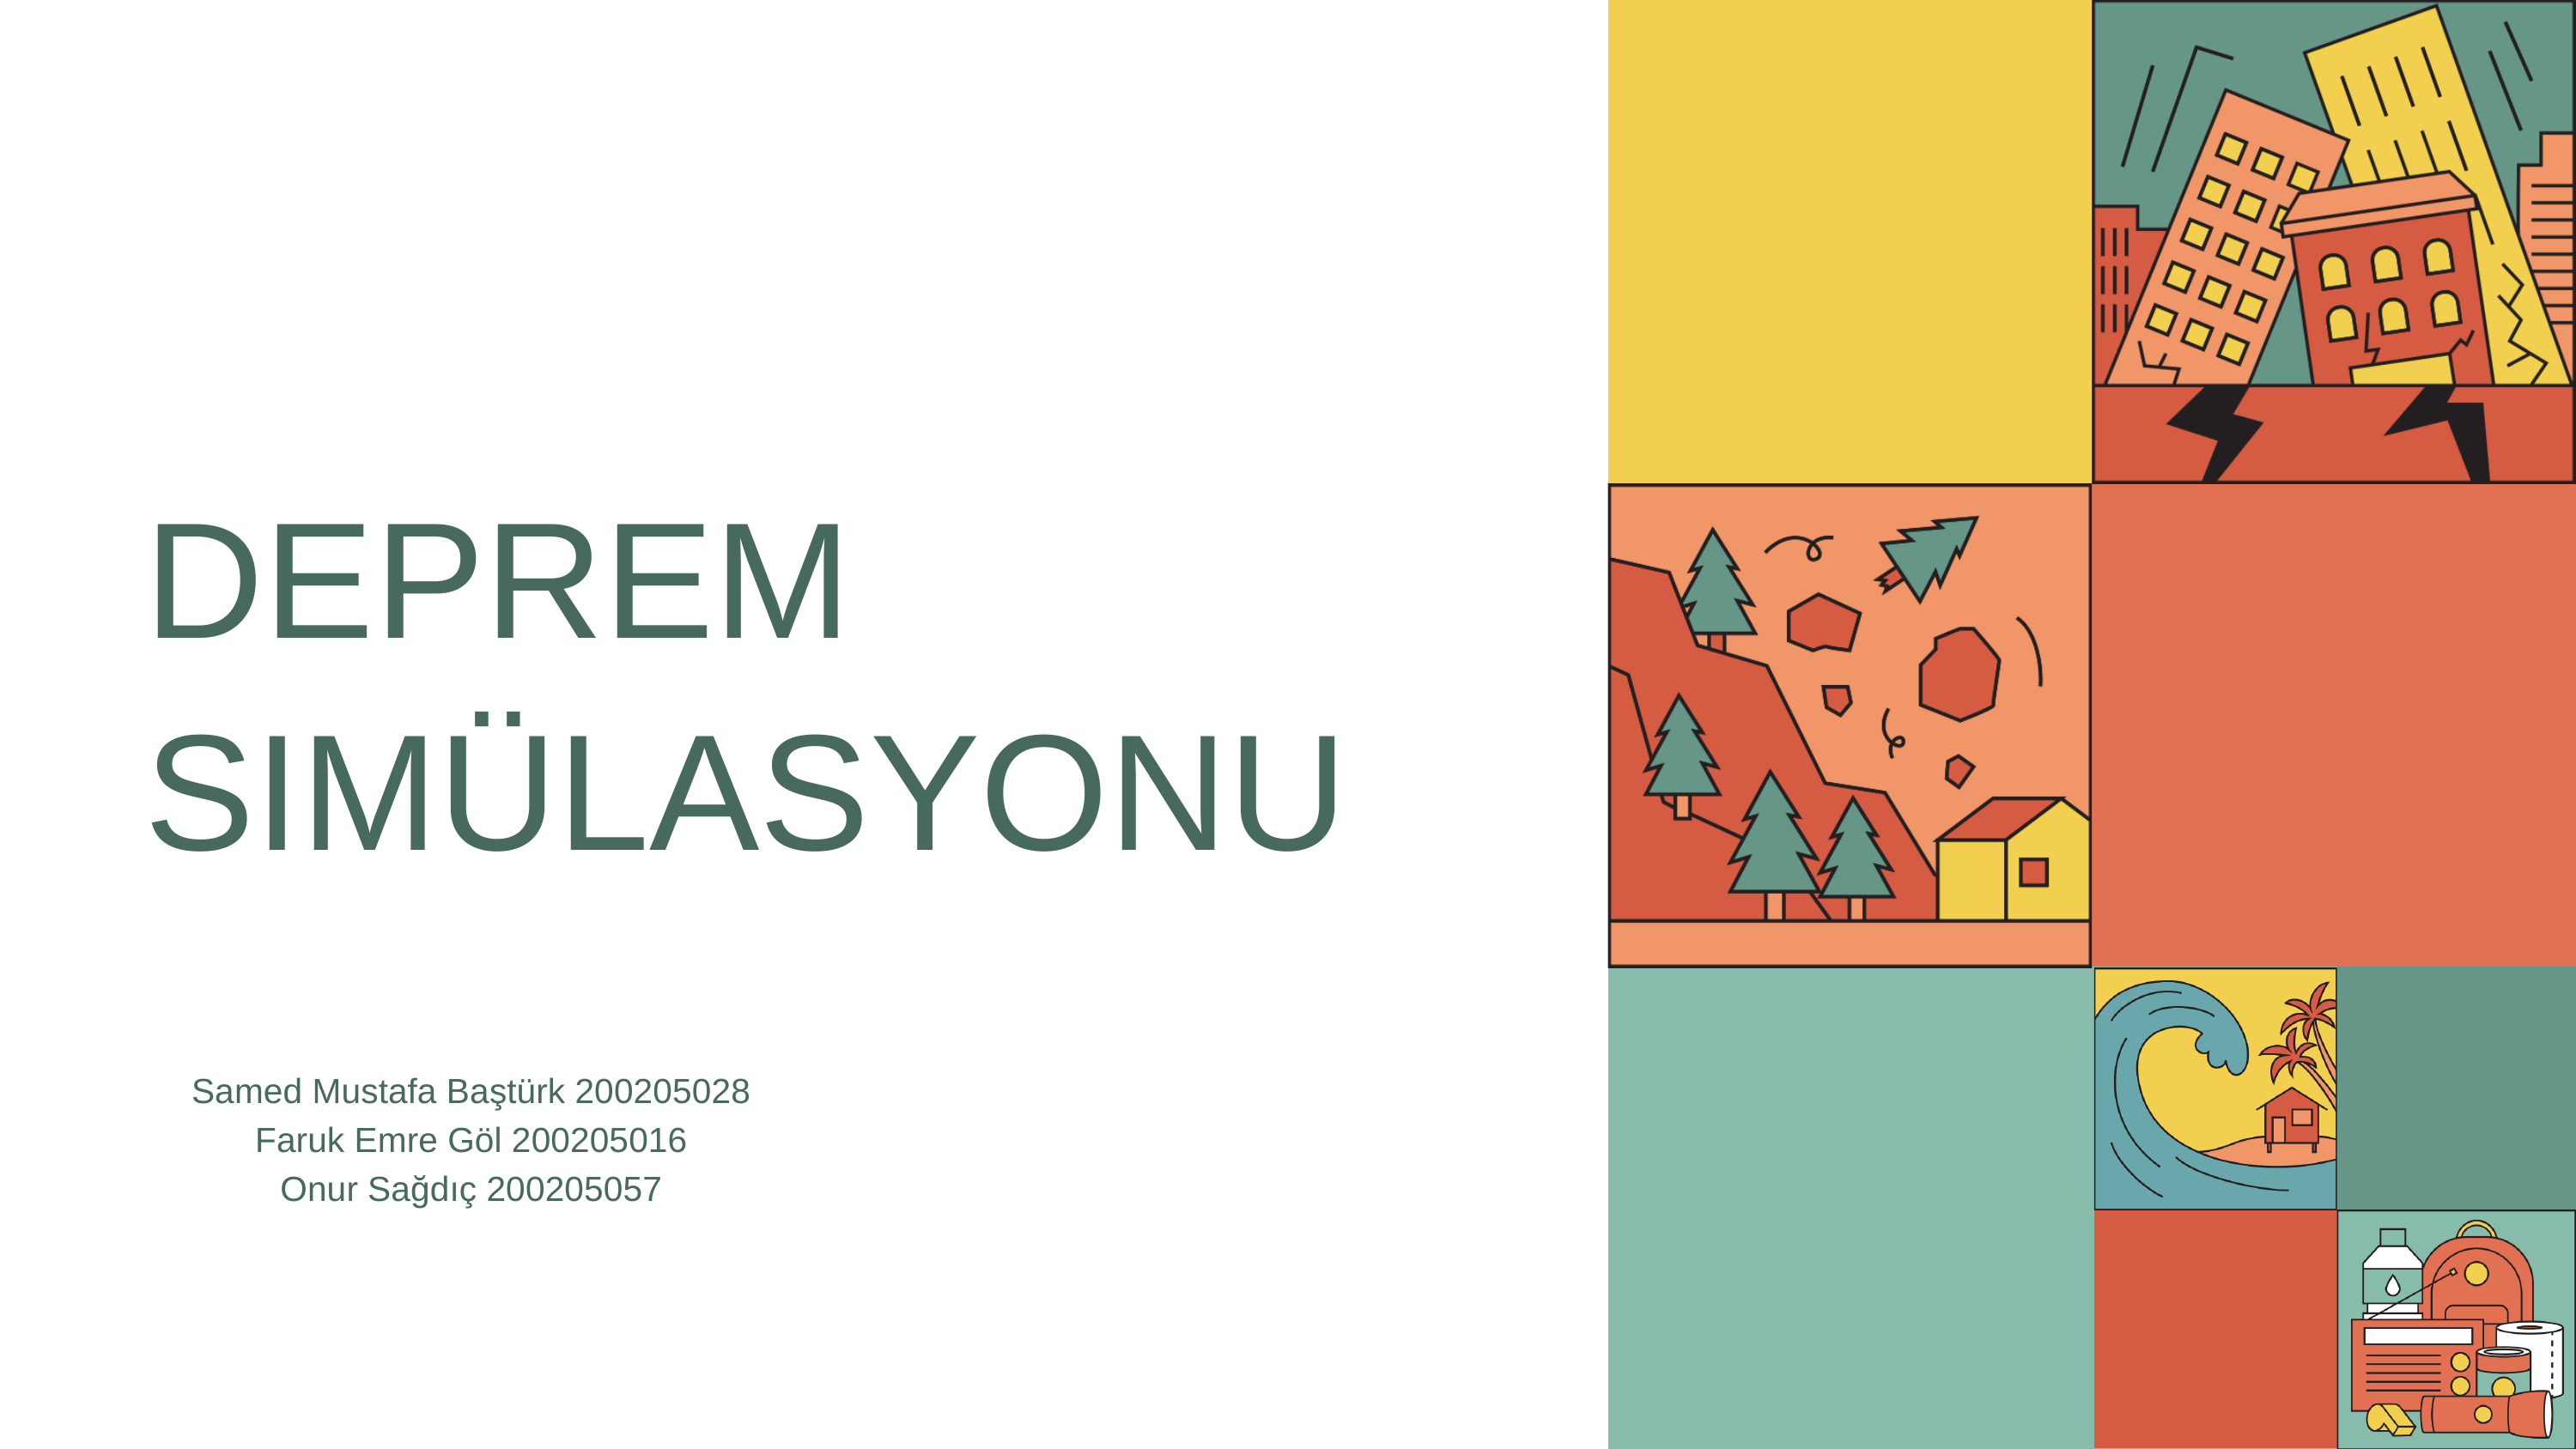

DEPREM SIMÜLASYONU

Samed Mustafa Baştürk 200205028
Faruk Emre Göl 200205016
Onur Sağdıç 200205057